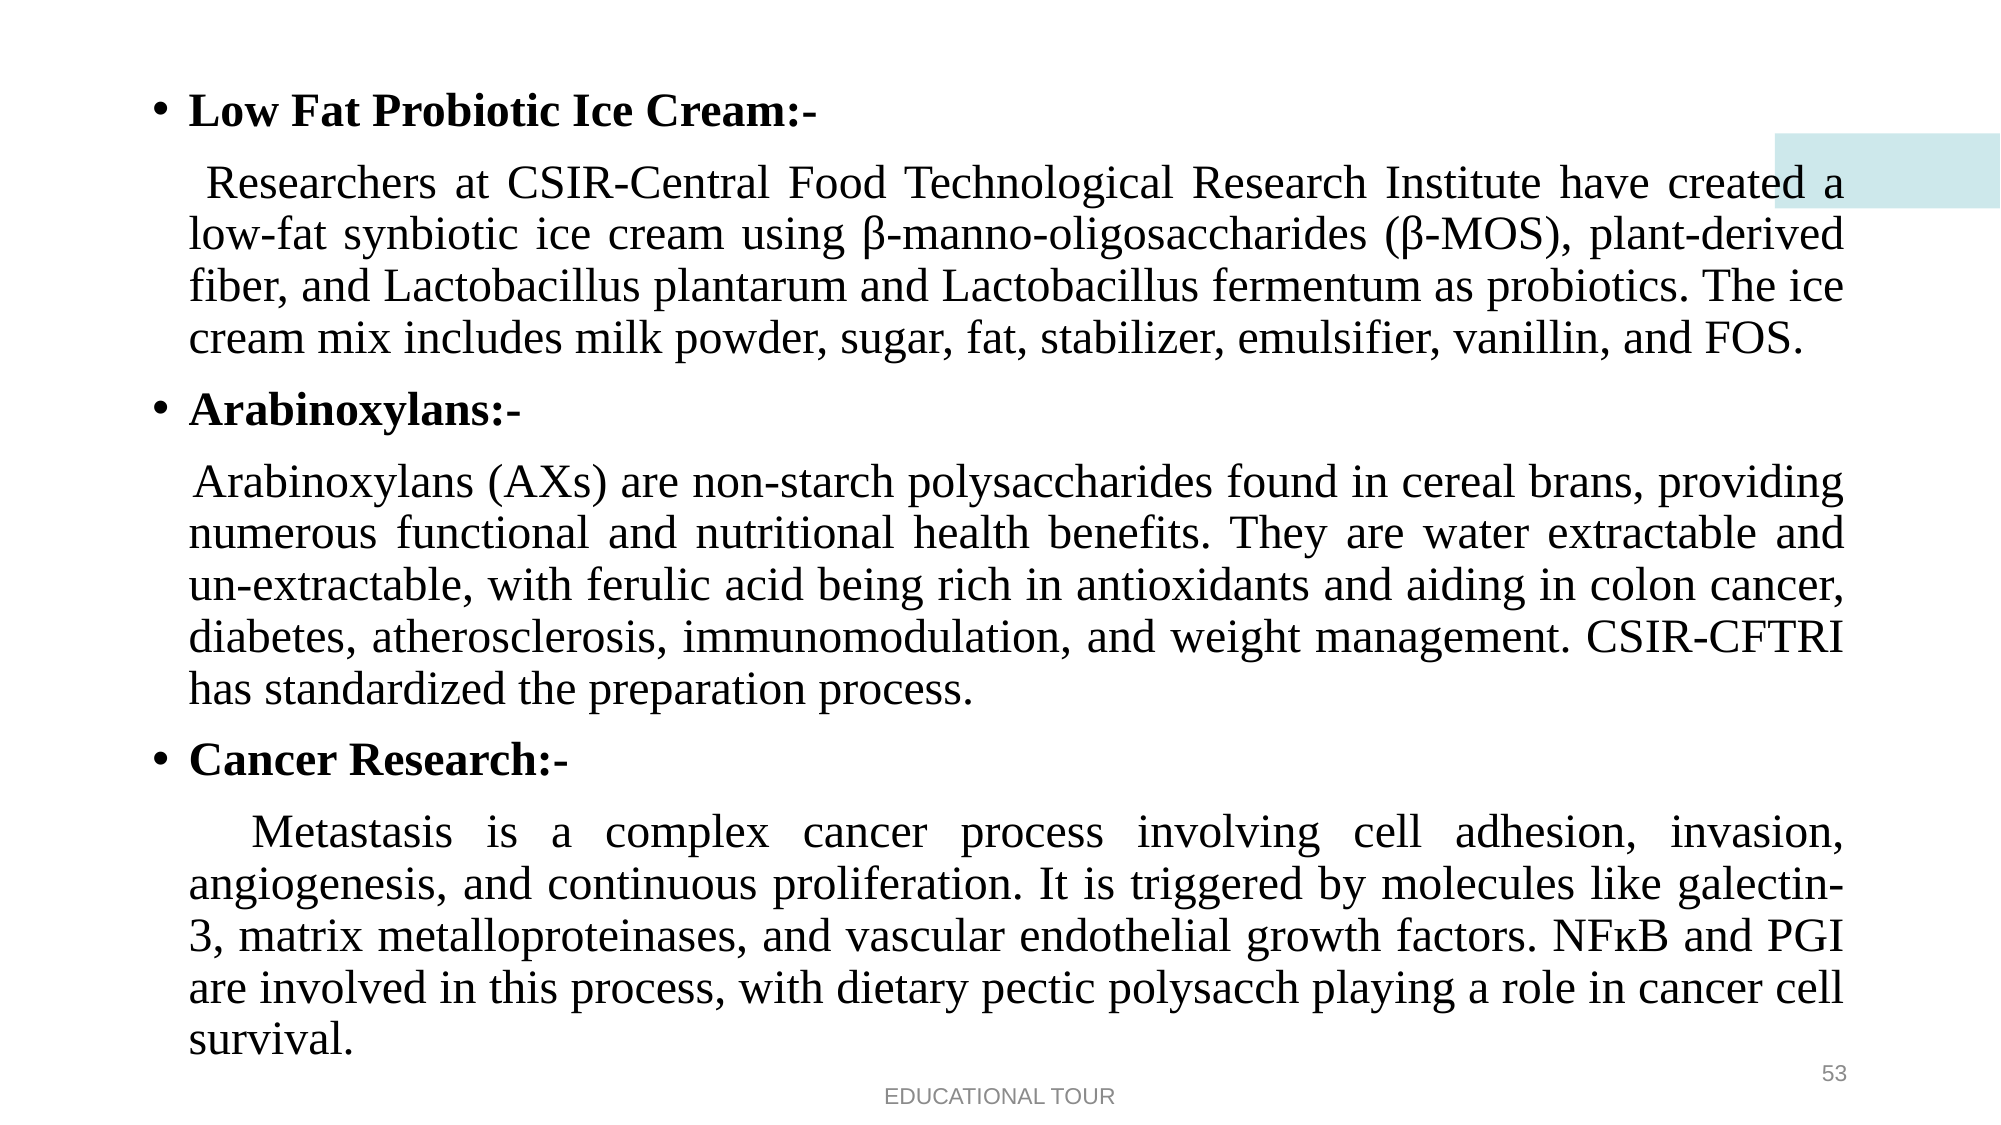

#
Low Fat Probiotic Ice Cream:-
   Researchers at CSIR-Central Food Technological Research Institute have created a low-fat synbiotic ice cream using β-manno-oligosaccharides (β-MOS), plant-derived fiber, and Lactobacillus plantarum and Lactobacillus fermentum as probiotics. The ice cream mix includes milk powder, sugar, fat, stabilizer, emulsifier, vanillin, and FOS.
Arabinoxylans:-
   Arabinoxylans (AXs) are non-starch polysaccharides found in cereal brans, providing numerous functional and nutritional health benefits. They are water extractable and un-extractable, with ferulic acid being rich in antioxidants and aiding in colon cancer, diabetes, atherosclerosis, immunomodulation, and weight management. CSIR-CFTRI has standardized the preparation process.
Cancer Research:-
   Metastasis is a complex cancer process involving cell adhesion, invasion, angiogenesis, and continuous proliferation. It is triggered by molecules like galectin-3, matrix metalloproteinases, and vascular endothelial growth factors. NFĸB and PGI are involved in this process, with dietary pectic polysacch playing a role in cancer cell survival.

53
EDUCATIONAL TOUR